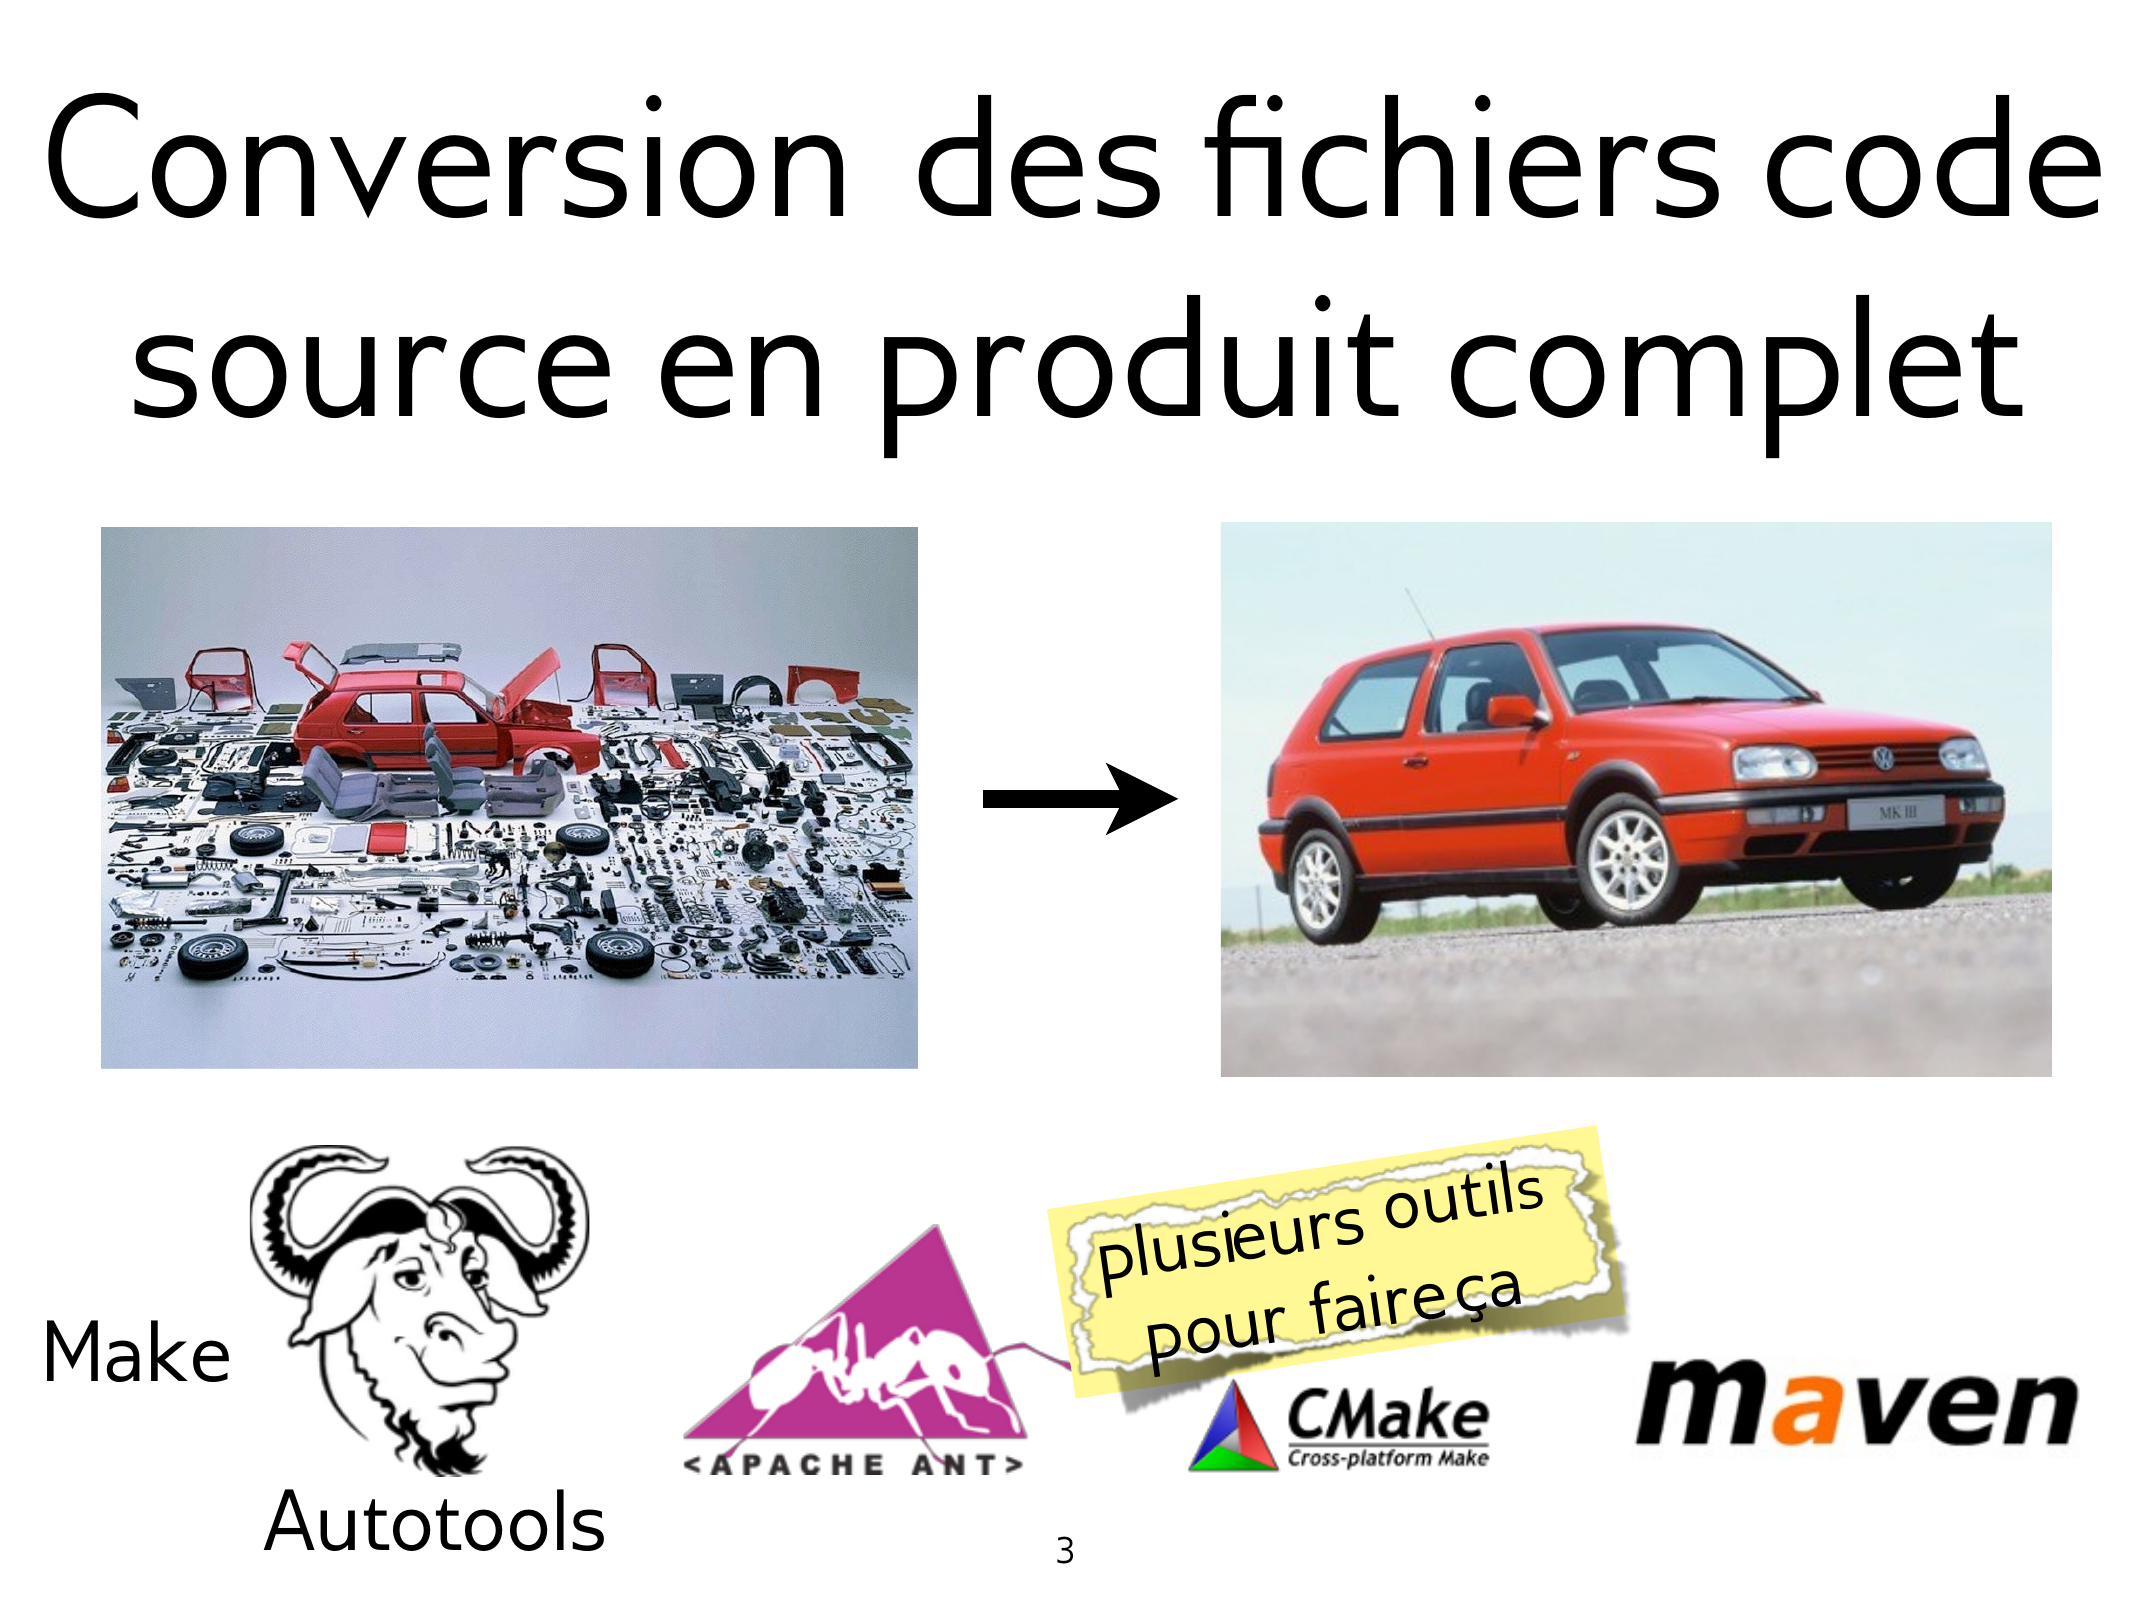

Conversion
des
fichiers
code
source
en
produit
complet

outils
eurs
plusi

ça
faire
pour
Make

Autotools
3